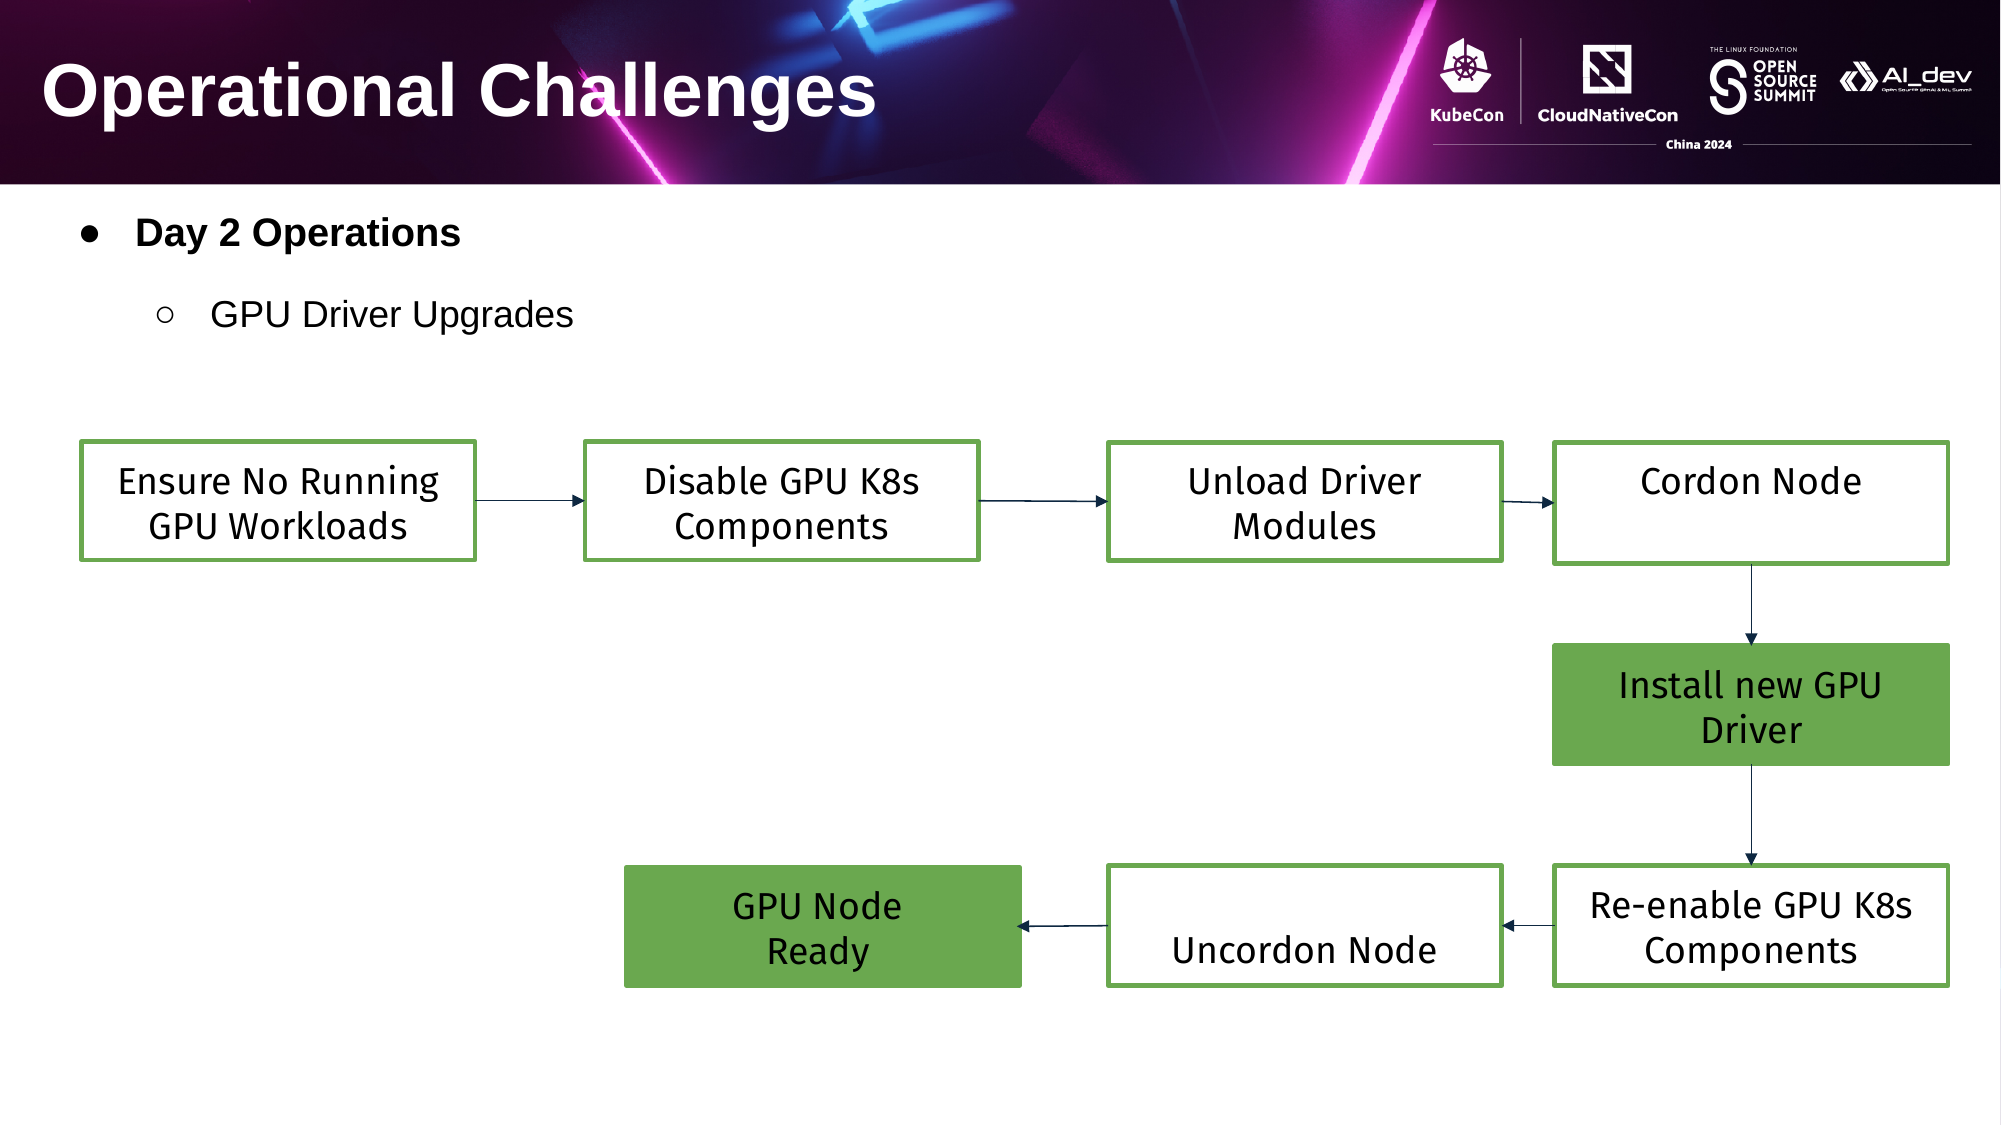

# Operational Challenges
Day 2 Operations

GPU Driver Upgrades
Ensure No Running GPU Workloads

Disable GPU K8s Components

Unload Driver Modules

Cordon Node

Install new GPU Driver

Uncordon Node
Re-enable GPU K8s Components
GPU Node
Ready